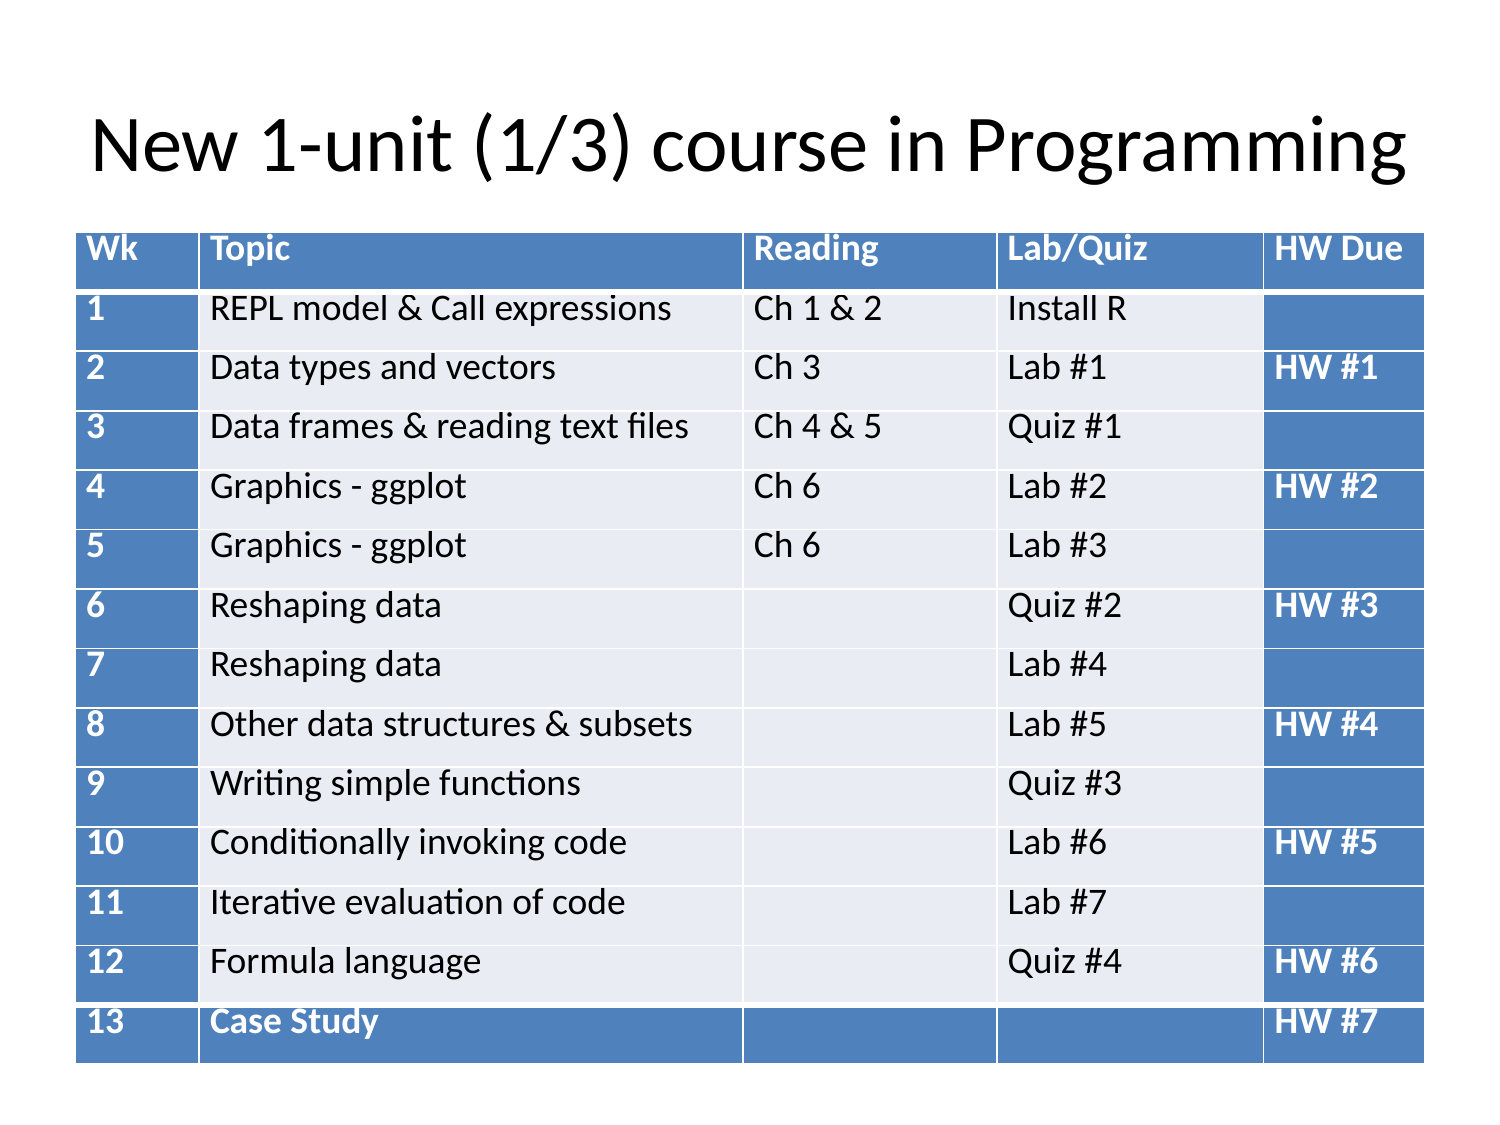

# New 1-unit (1/3) course in Programming
| Wk | Topic | Reading | Lab/Quiz | HW Due |
| --- | --- | --- | --- | --- |
| 1 | REPL model & Call expressions | Ch 1 & 2 | Install R |  |
| 2 | Data types and vectors | Ch 3 | Lab #1 | HW #1 |
| 3 | Data frames & reading text files | Ch 4 & 5 | Quiz #1 |  |
| 4 | Graphics - ggplot | Ch 6 | Lab #2 | HW #2 |
| 5 | Graphics - ggplot | Ch 6 | Lab #3 |  |
| 6 | Reshaping data |  | Quiz #2 | HW #3 |
| 7 | Reshaping data |  | Lab #4 |  |
| 8 | Other data structures & subsets |  | Lab #5 | HW #4 |
| 9 | Writing simple functions |  | Quiz #3 |  |
| 10 | Conditionally invoking code |  | Lab #6 | HW #5 |
| 11 | Iterative evaluation of code |  | Lab #7 |  |
| 12 | Formula language |  | Quiz #4 | HW #6 |
| 13 | Case Study |  |  | HW #7 |